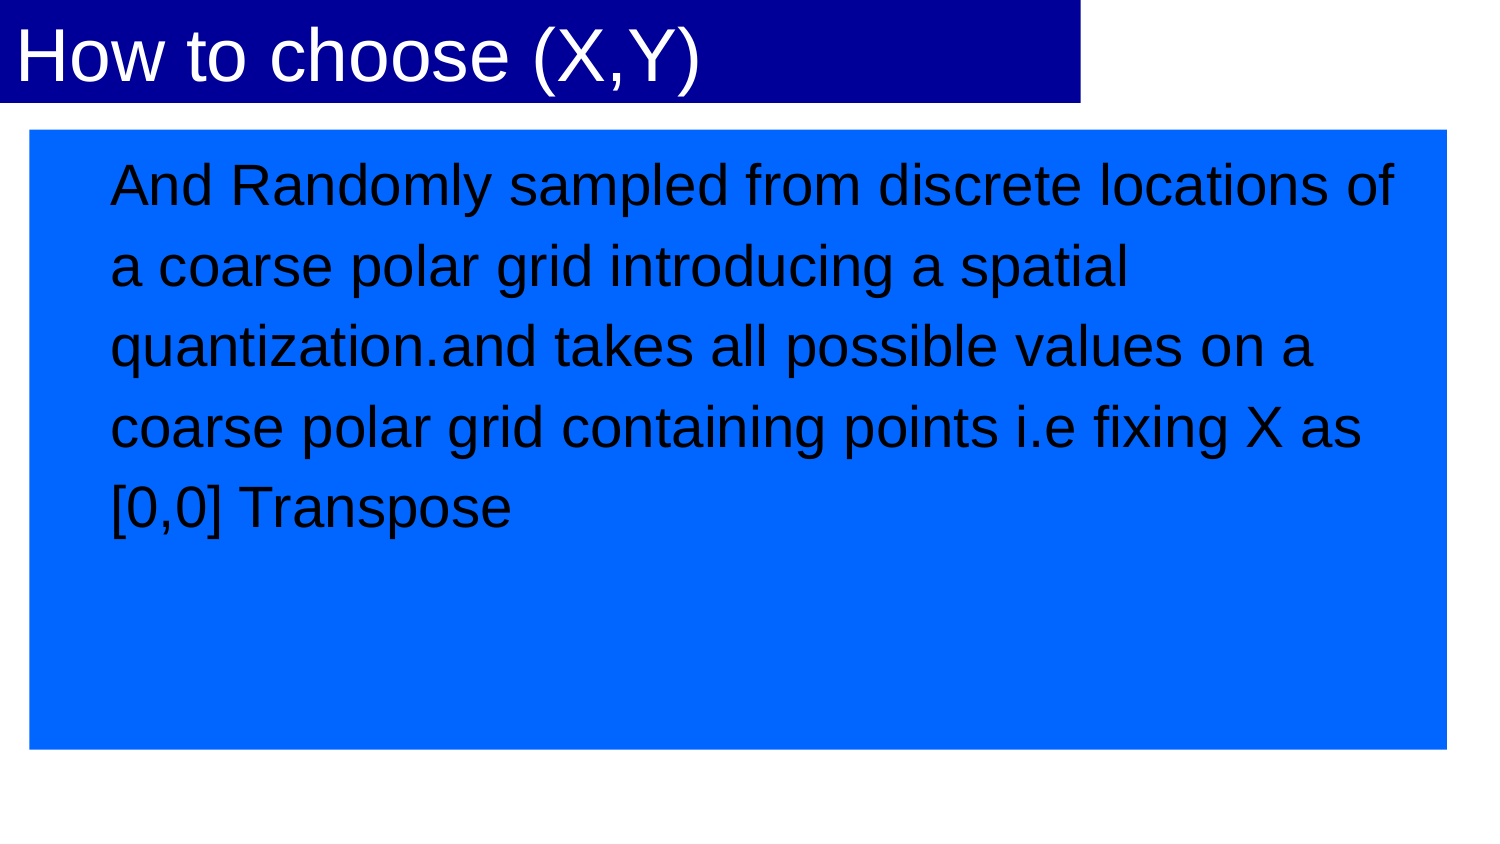

# How to choose (X,Y)

And Randomly sampled from discrete locations of a coarse polar grid introducing a spatial quantization.and takes all possible values on a coarse polar grid containing points i.e fixing X as [0,0] Transpose